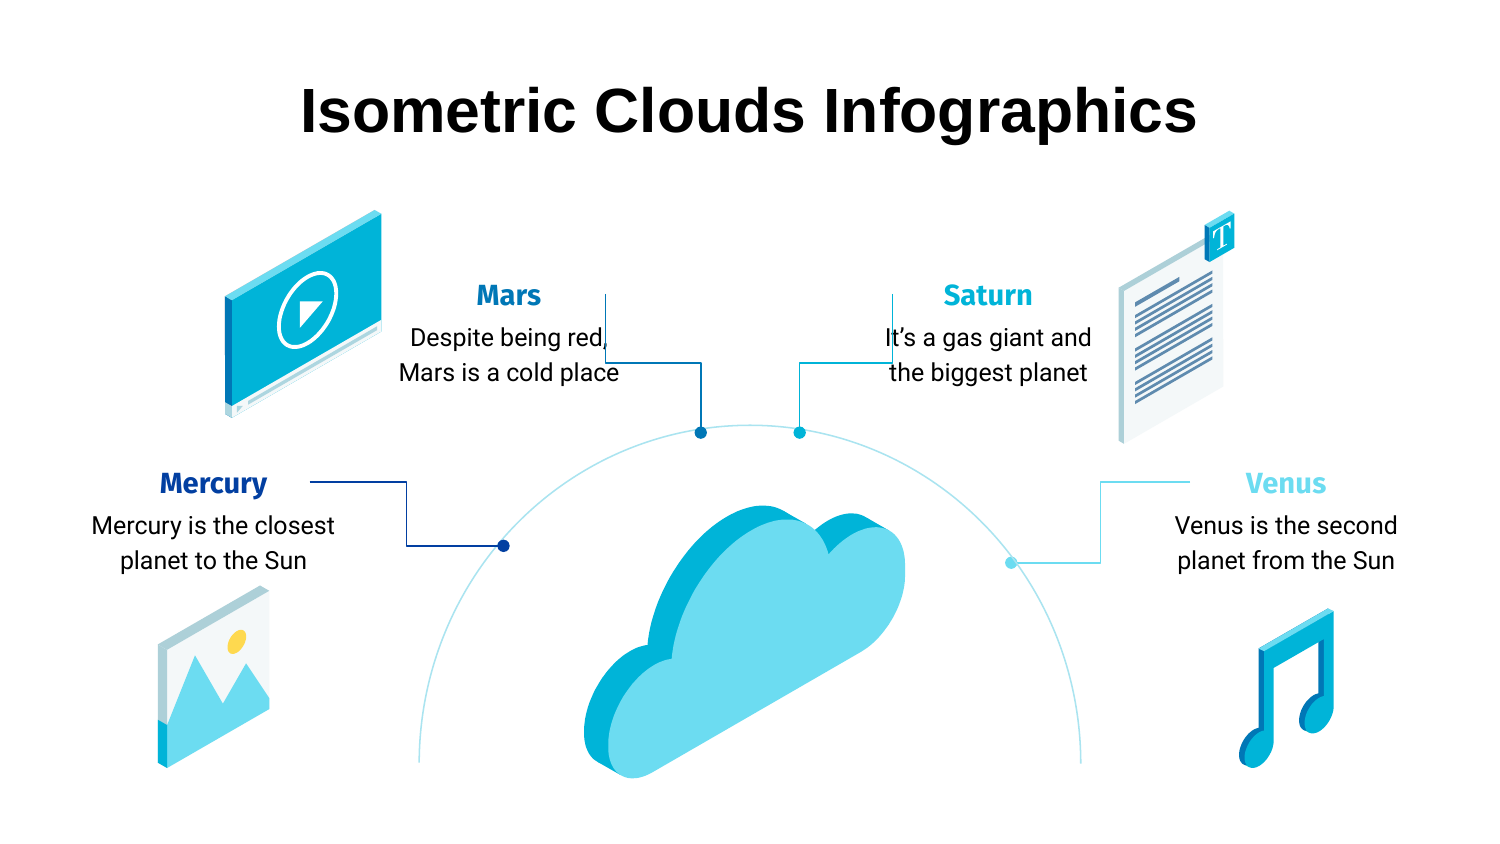

# Isometric Clouds Infographics

Mars
Saturn
It’s a gas giant and the biggest planet
Despite being red, Mars is a cold place

Mercury
Venus

Mercury is the closest planet to the Sun
Venus is the second planet from the Sun